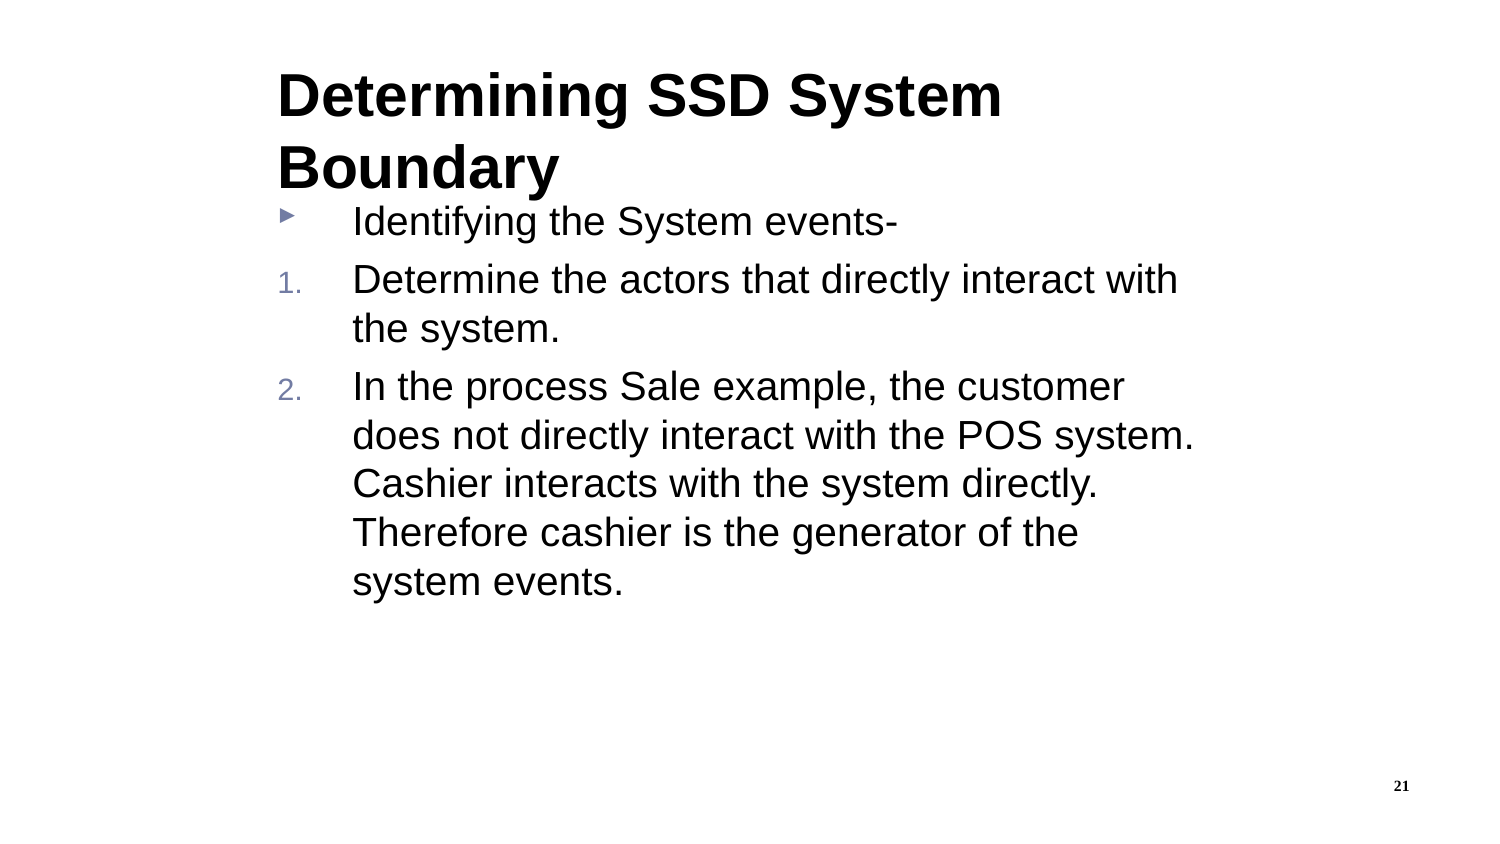

# Determining SSD System Boundary
Identifying the System events-
Determine the actors that directly interact with the system.
In the process Sale example, the customer does not directly interact with the POS system. Cashier interacts with the system directly. Therefore cashier is the generator of the system events.

21